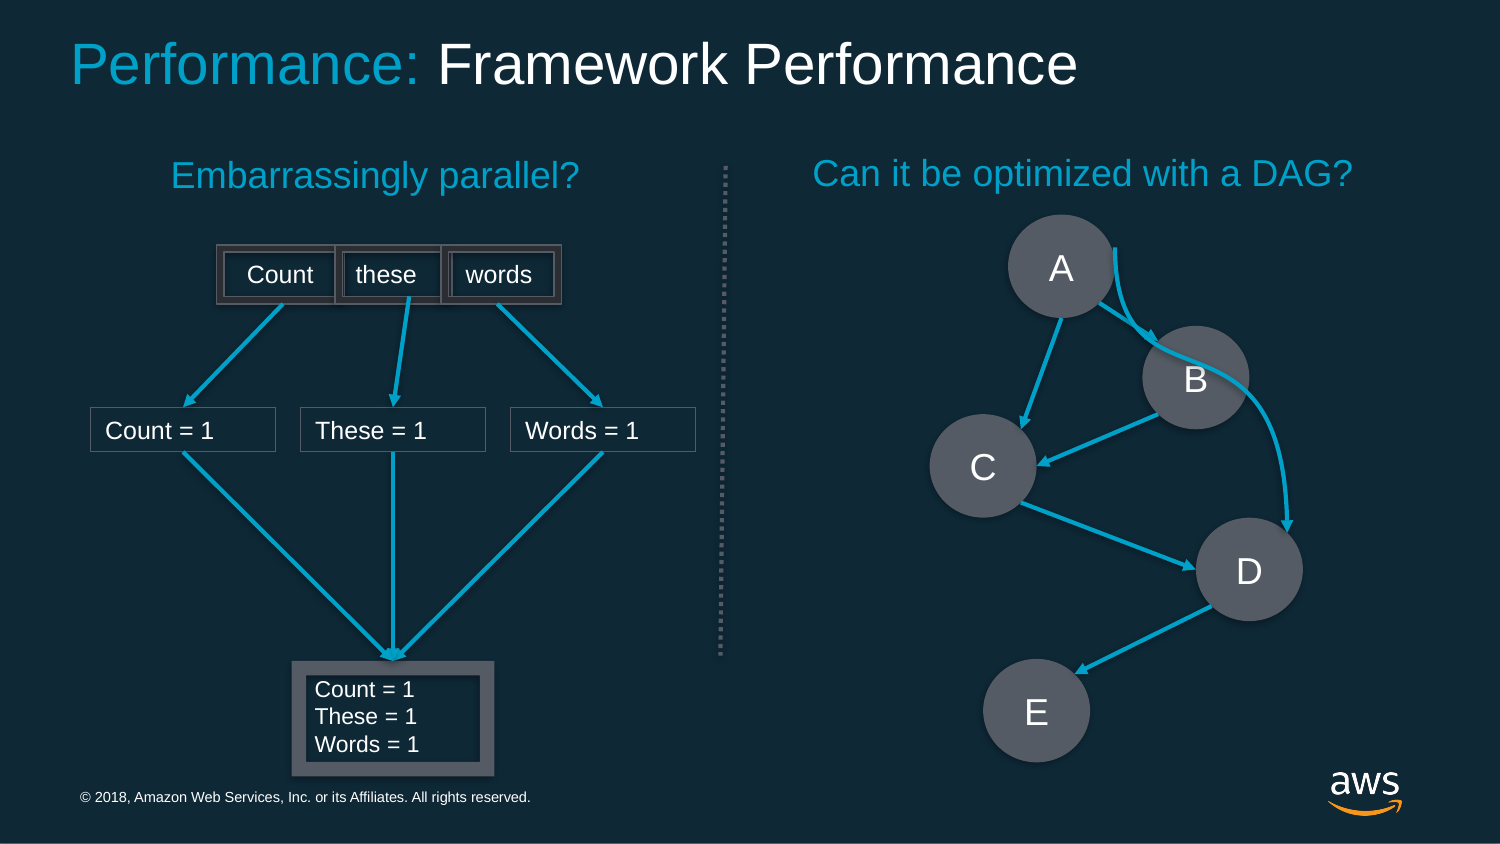

# Performance: Framework Performance
Can it be optimized with a DAG?
A
B
C
D
E
Embarrassingly parallel?

Count      these       words
Count = 1
These = 1
Words = 1

Count = 1
These = 1
Words = 1